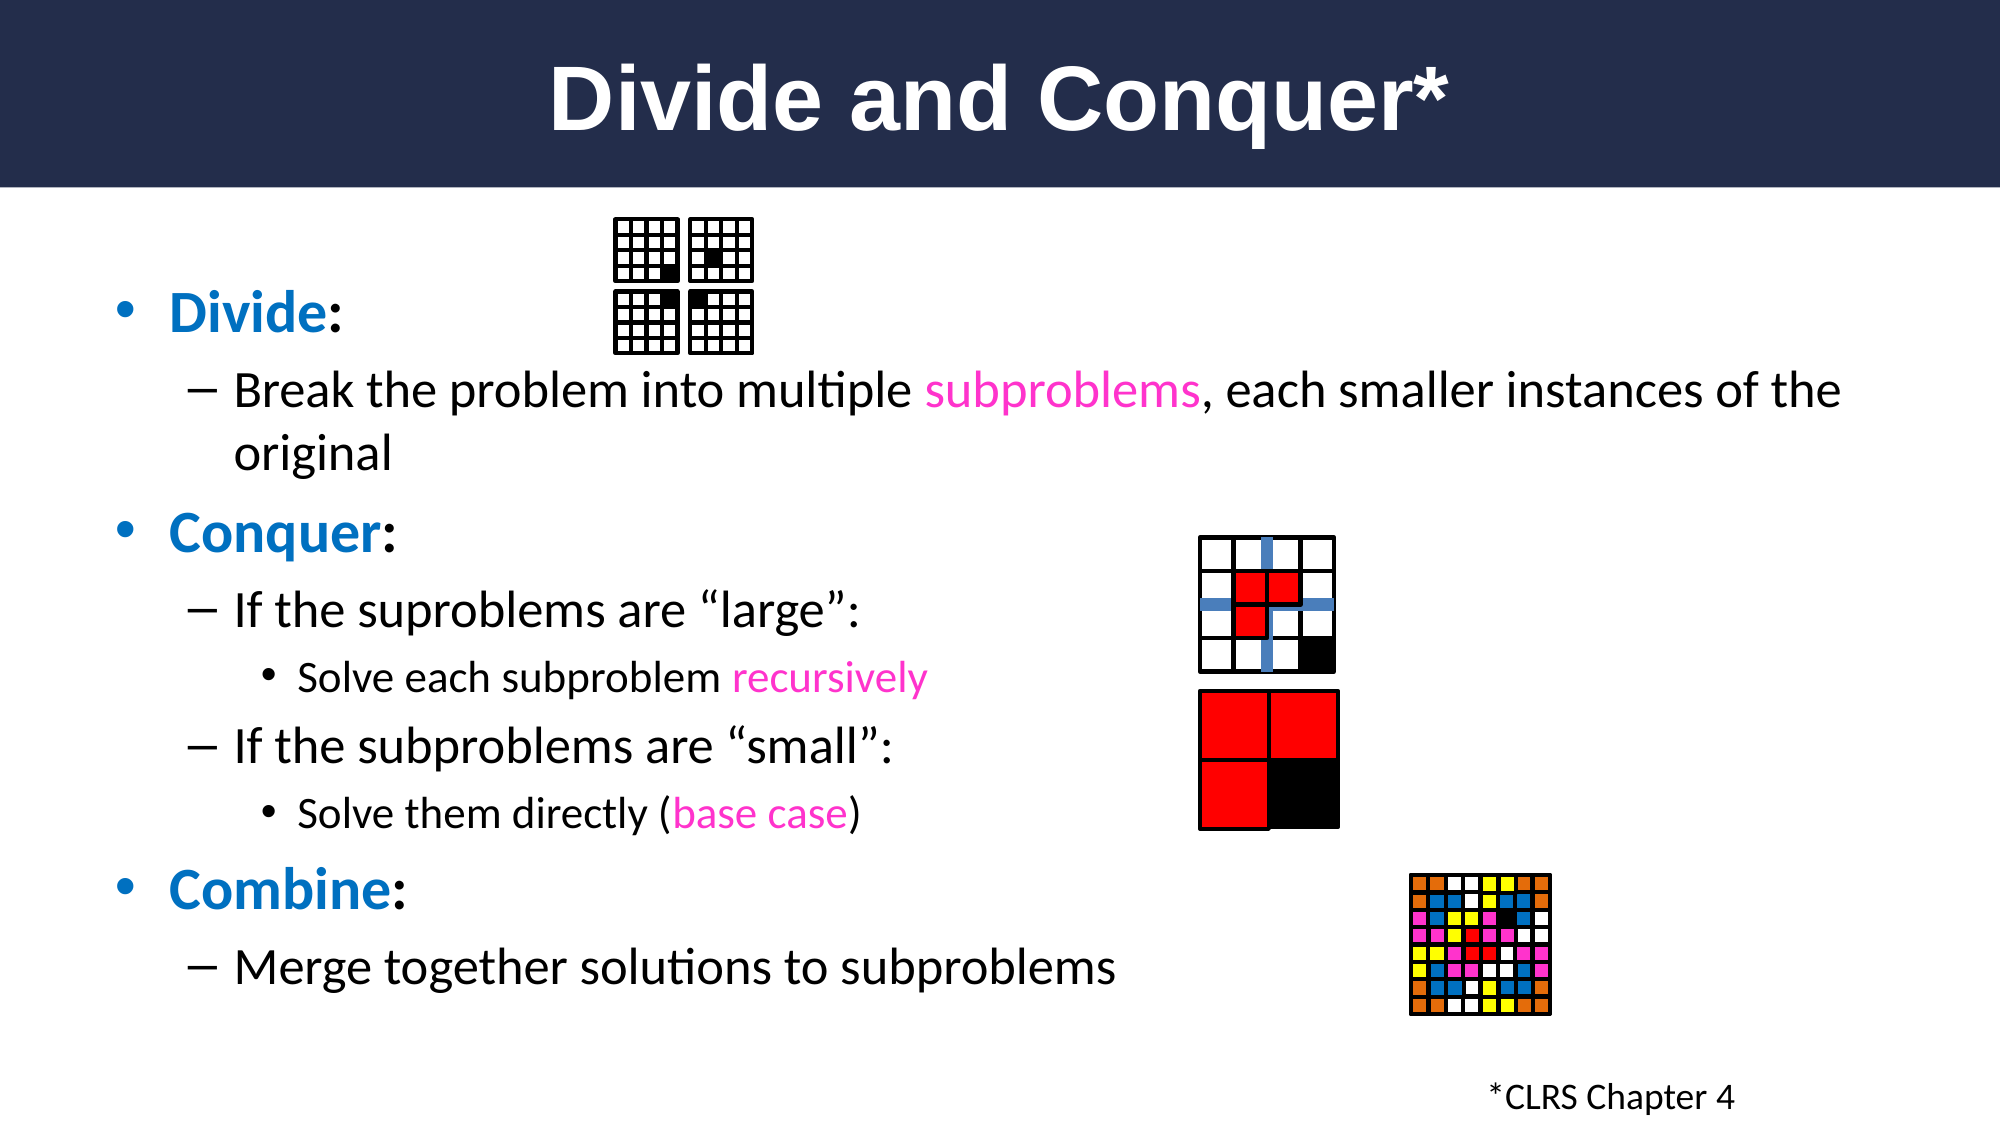

# Divide and Conquer*

Divide:
Break the problem into multiple subproblems, each smaller instances of the original
Conquer:
If the suproblems are “large”:
Solve each subproblem recursively
If the subproblems are “small”:
Solve them directly (base case)
Combine:
Merge together solutions to subproblems

*CLRS Chapter 4